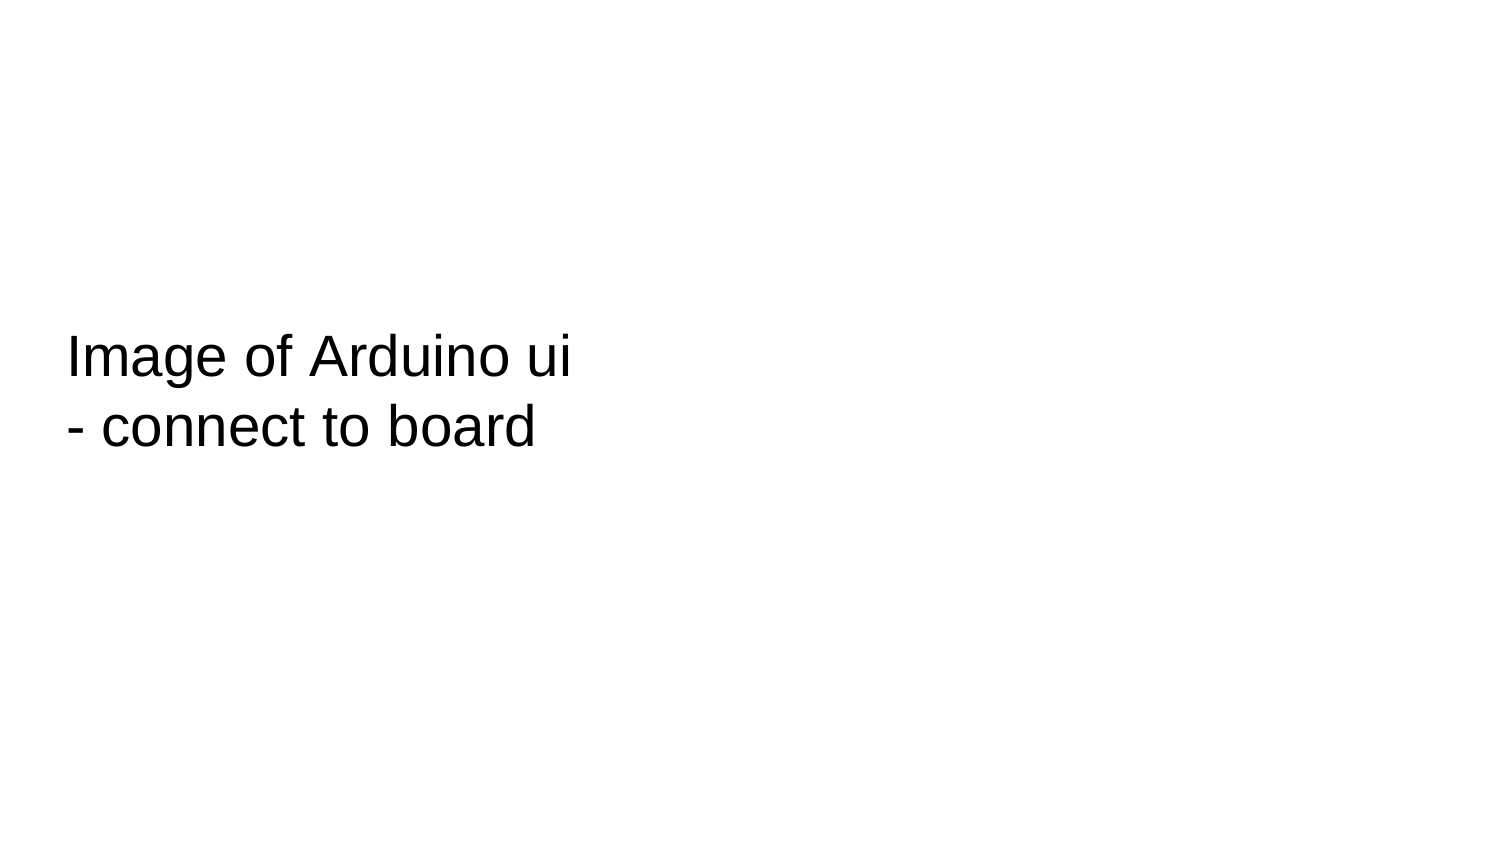

# Image of Arduino ui - connect to board